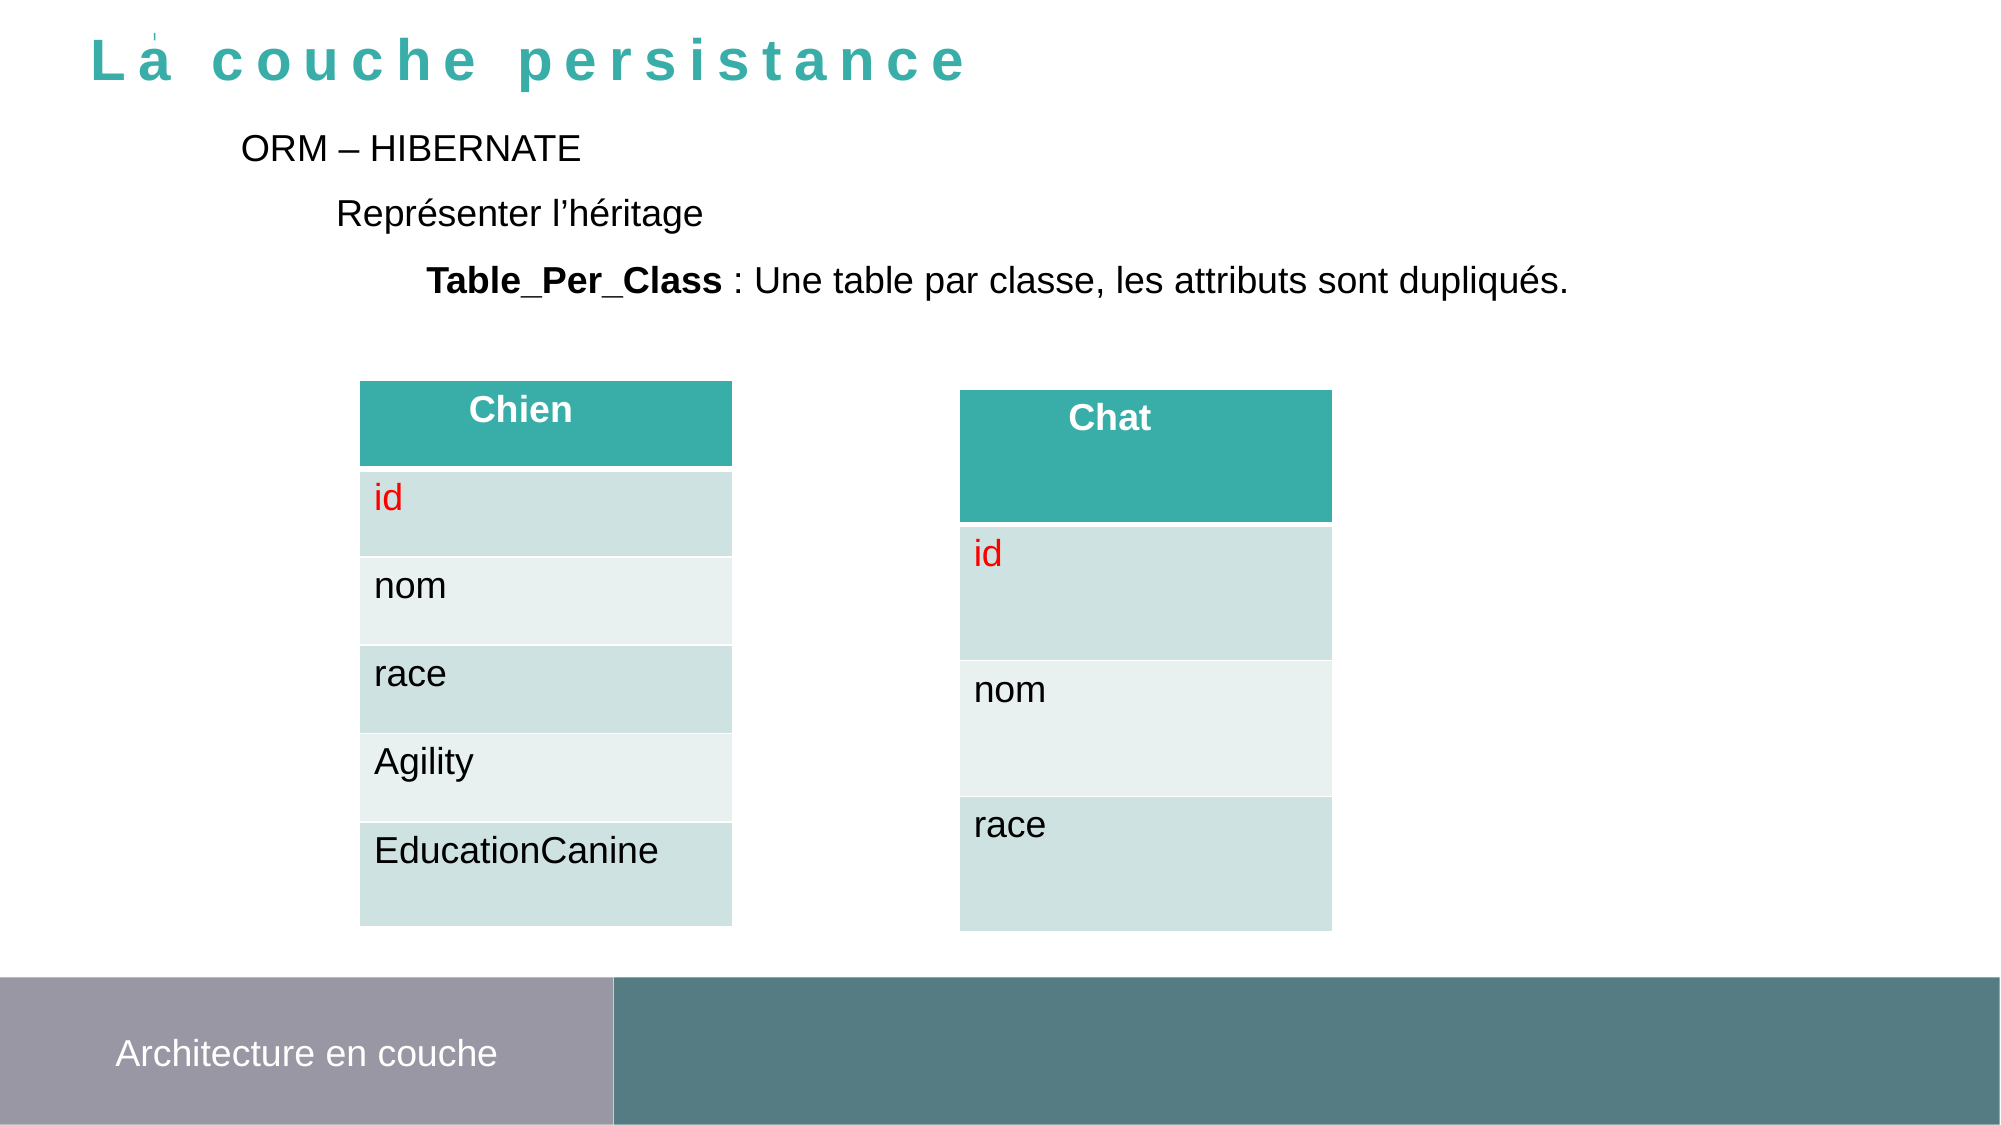

La couche persistance
ORM – HIBERNATE
Représenter l’héritage
Table_Per_Class : Une table par classe, les attributs sont dupliqués.

| Chien |
| --- |
| id |
| nom |
| race |
| Agility |
| EducationCanine |
| Chat |
| --- |
| id |
| nom |
| race |
Architecture en couche